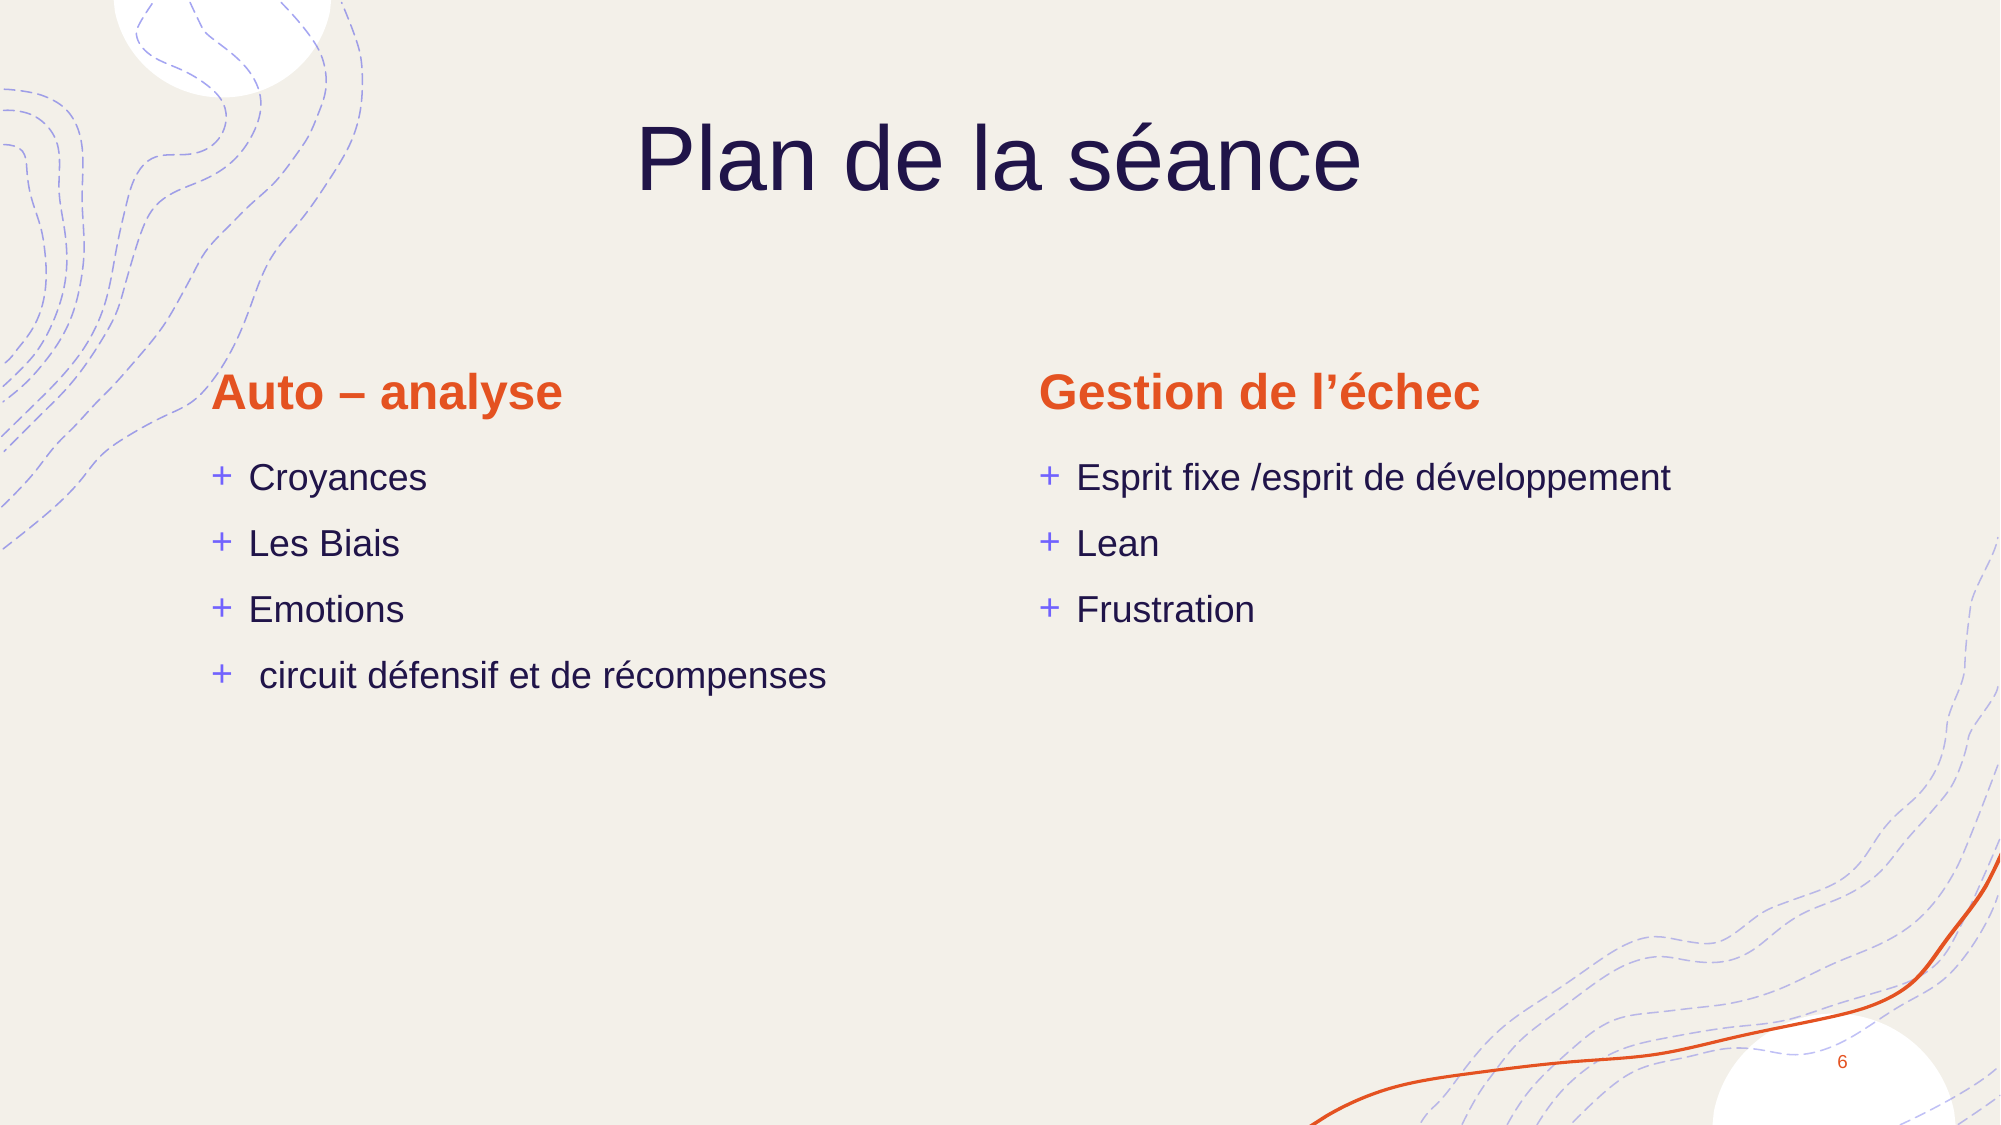

# Plan de la séance
Gestion de l’échec
Auto – analyse
Esprit fixe /esprit de développement
Lean
Frustration

Croyances
Les Biais
Emotions
 circuit défensif et de récompenses

6